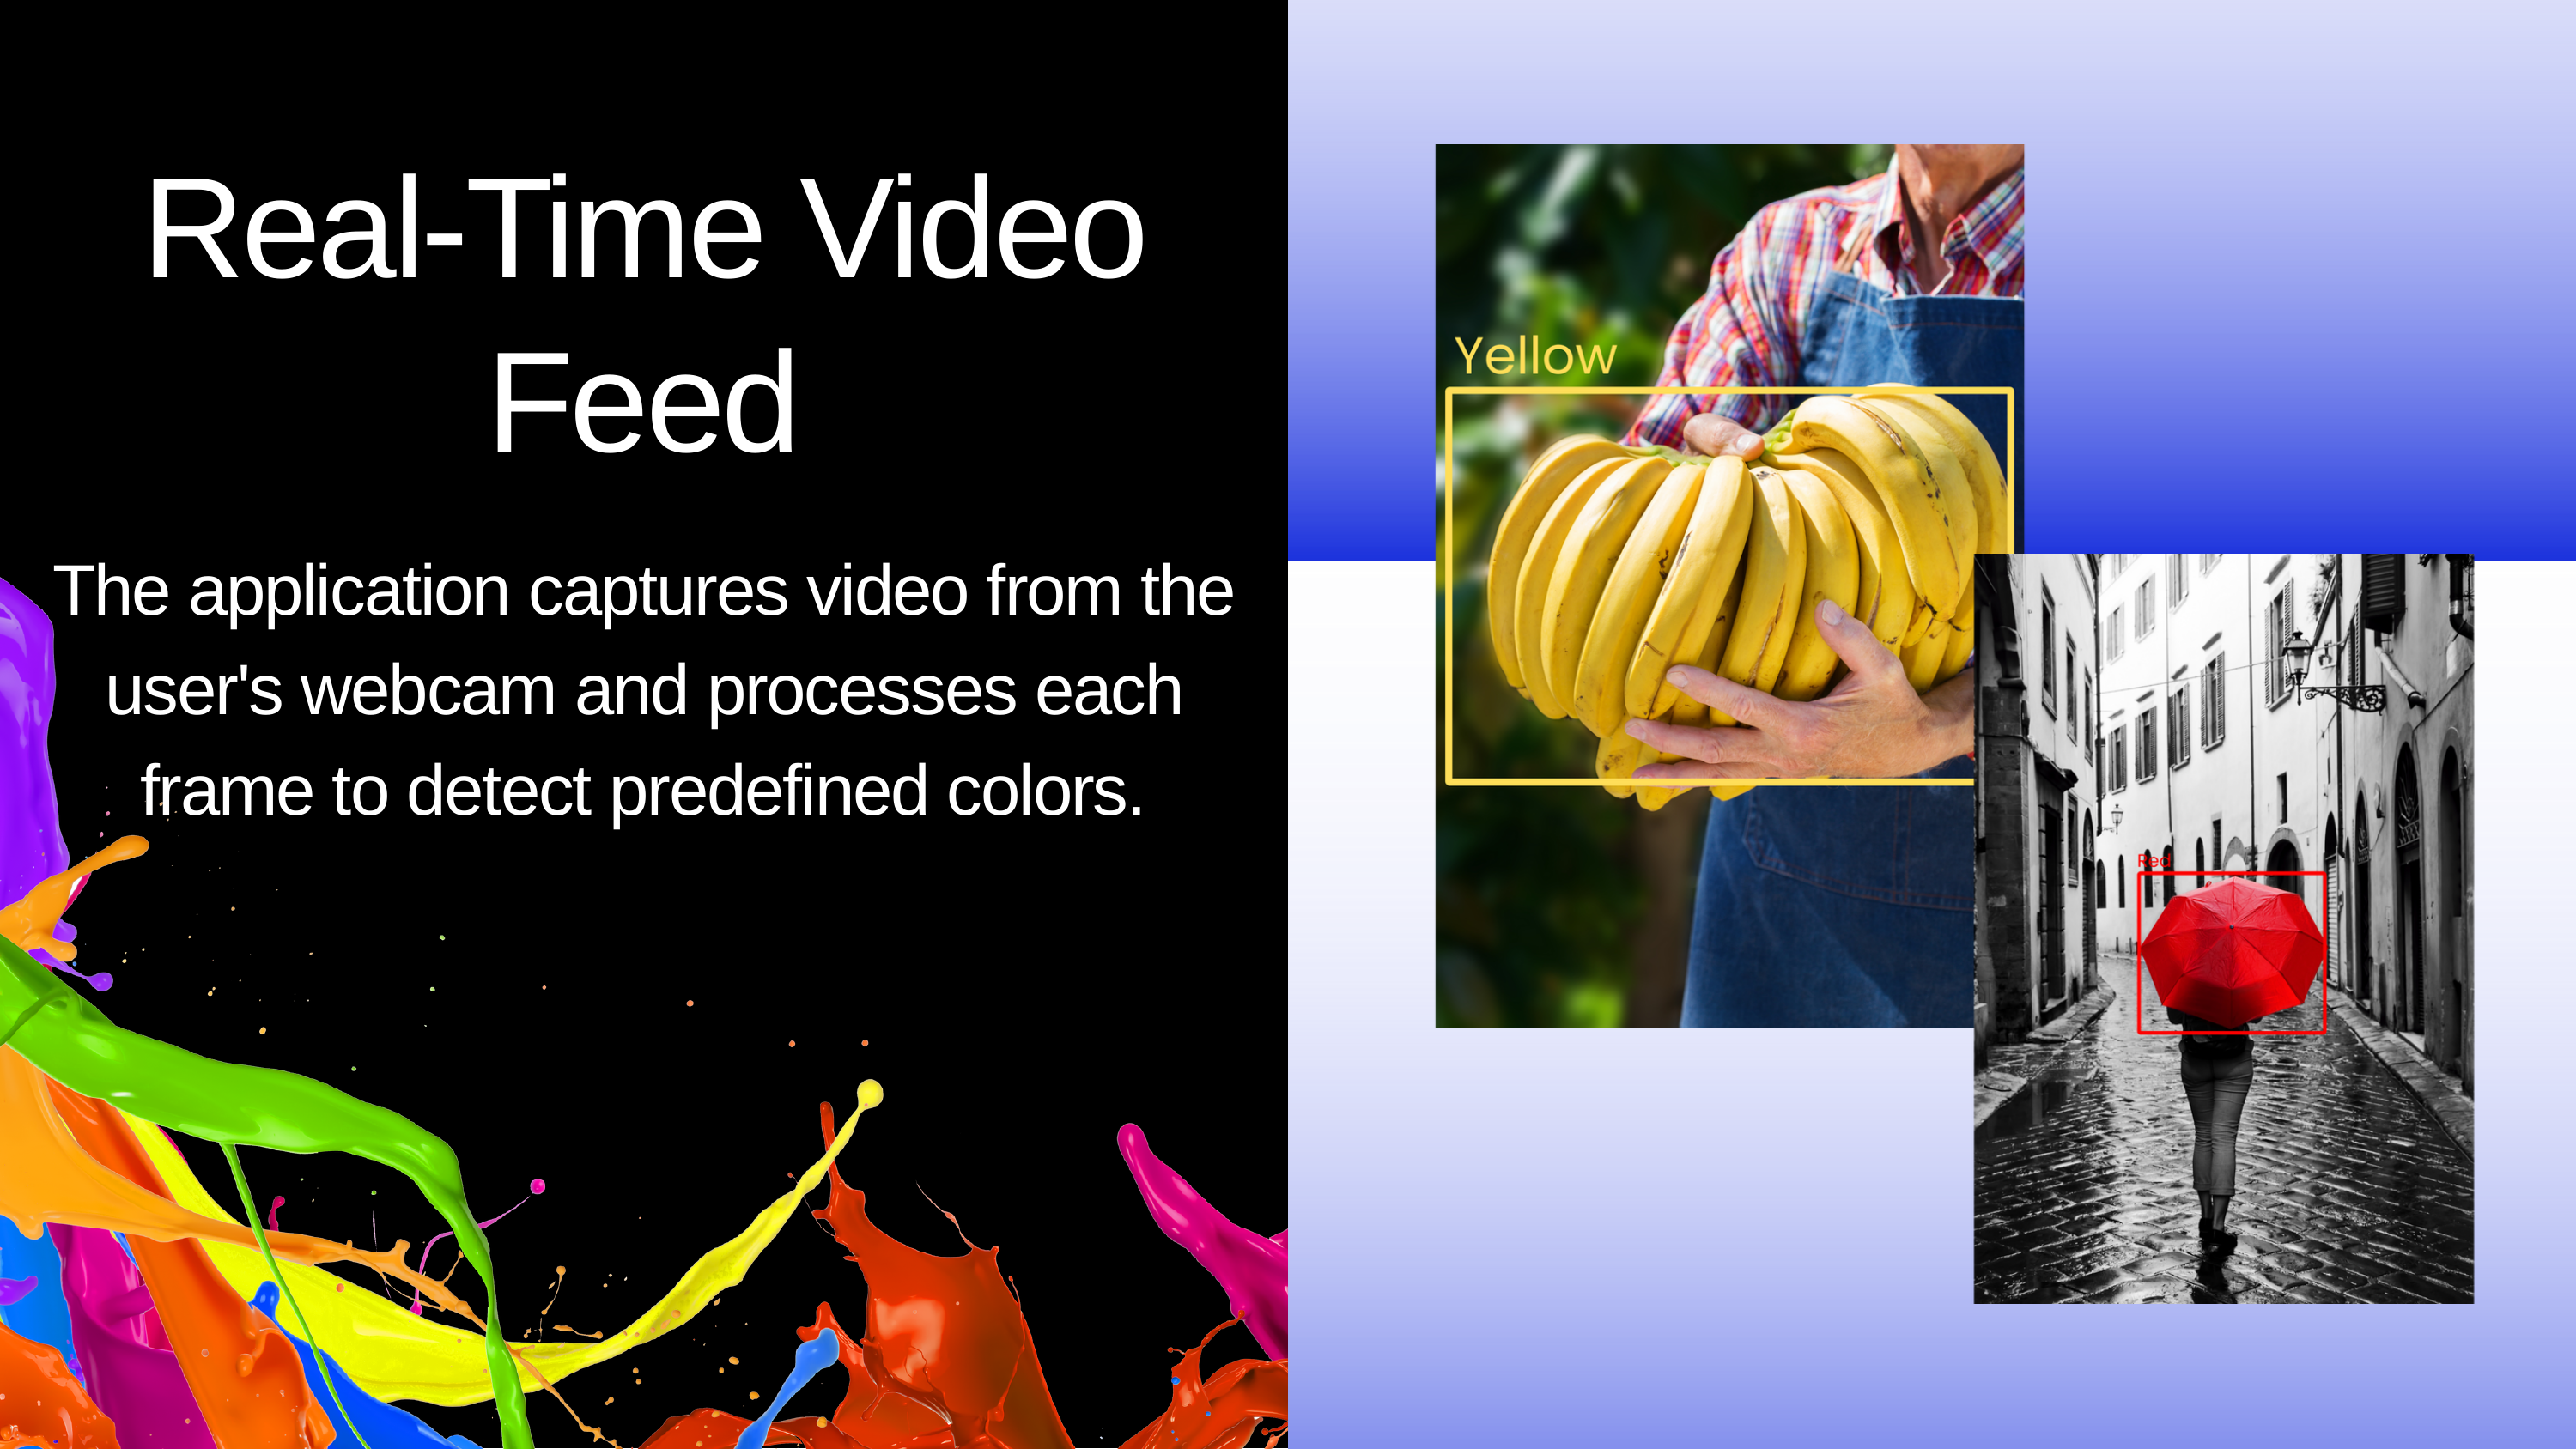

Real-Time Video Feed

The application captures video from the user's webcam and processes each frame to detect predefined colors.